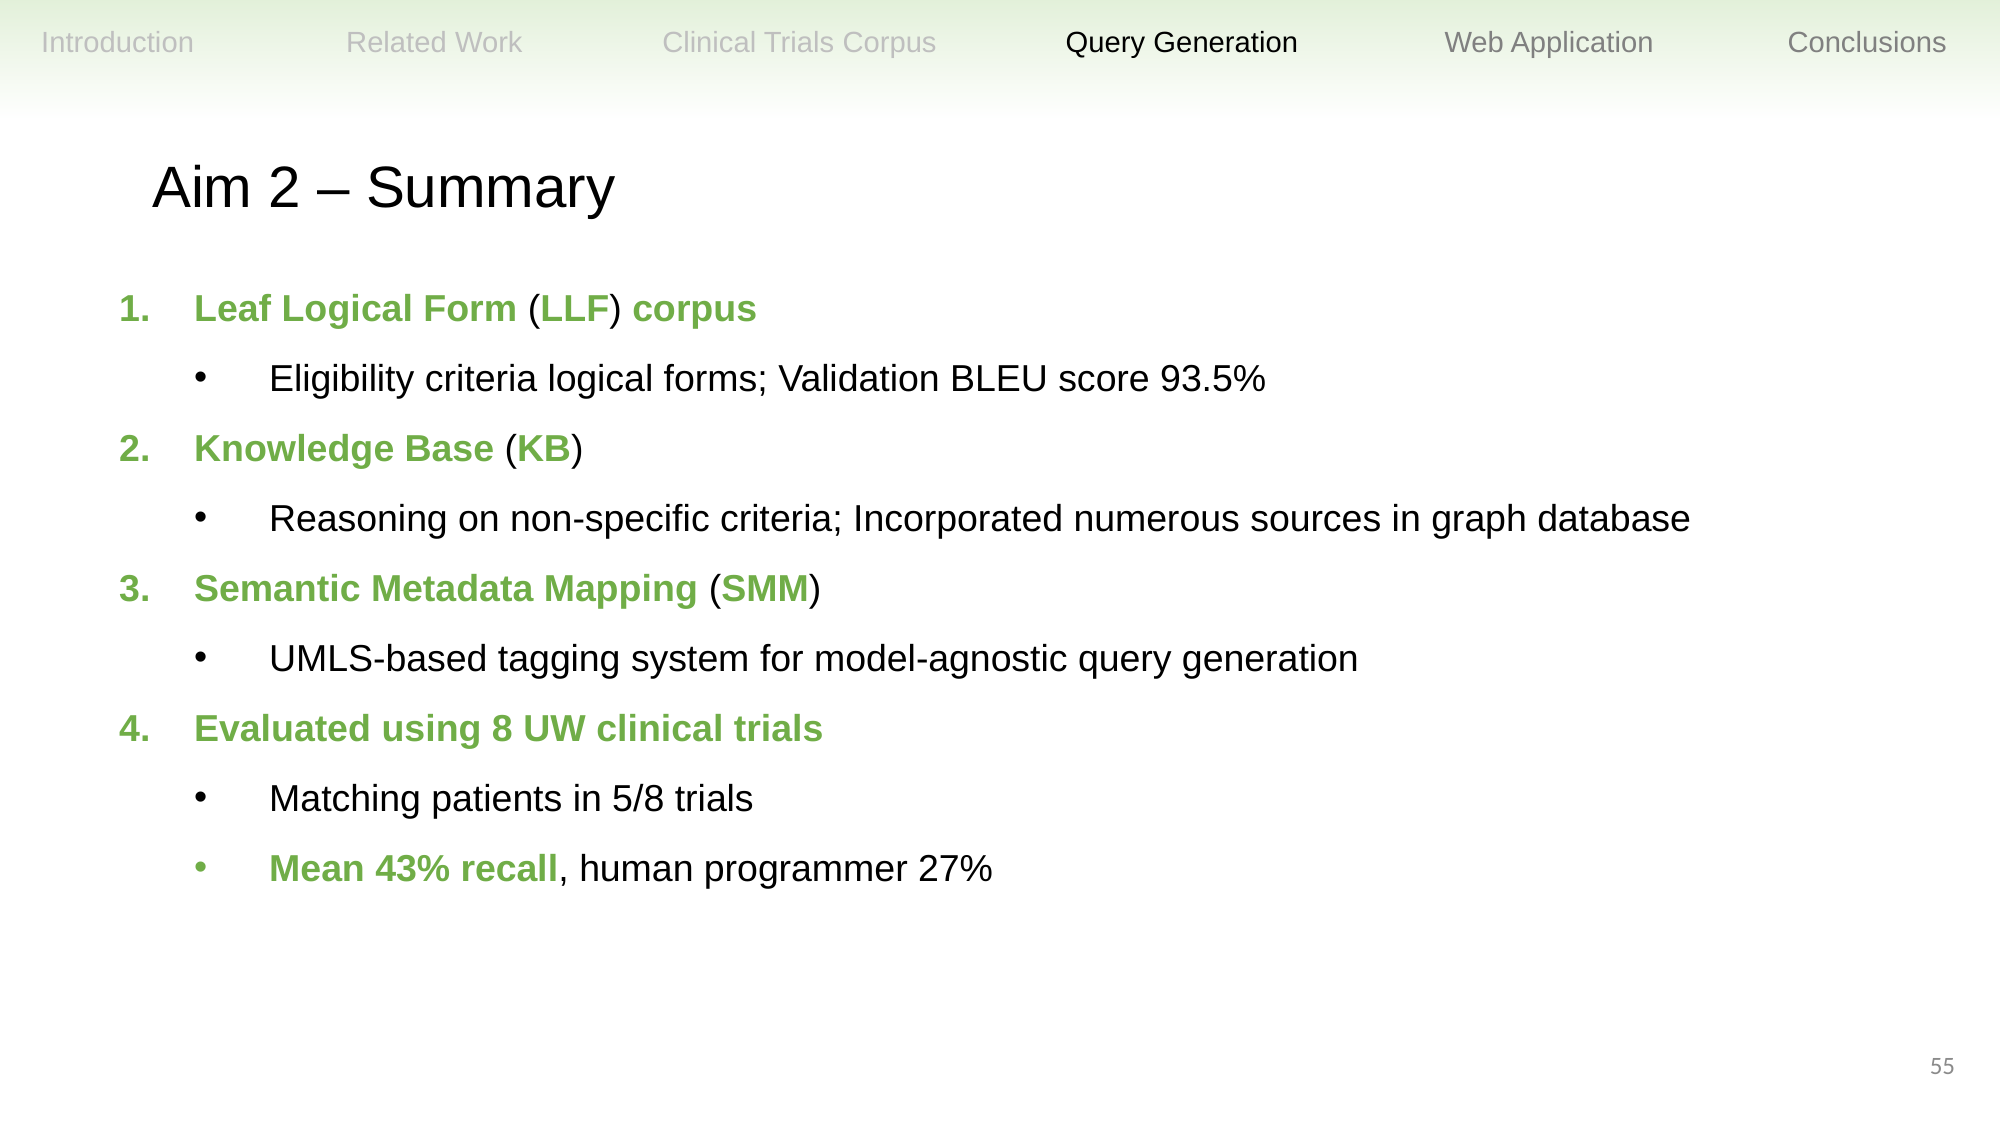

Related Work
Clinical Trials Corpus
Query Generation
Web Application
Conclusions
Introduction
Aim 2 – Summary
Leaf Logical Form (LLF) corpus
Eligibility criteria logical forms; Validation BLEU score 93.5%
Knowledge Base (KB)
Reasoning on non-specific criteria; Incorporated numerous sources in graph database
Semantic Metadata Mapping (SMM)
UMLS-based tagging system for model-agnostic query generation
Evaluated using 8 UW clinical trials
Matching patients in 5/8 trials
Mean 43% recall, human programmer 27%
55